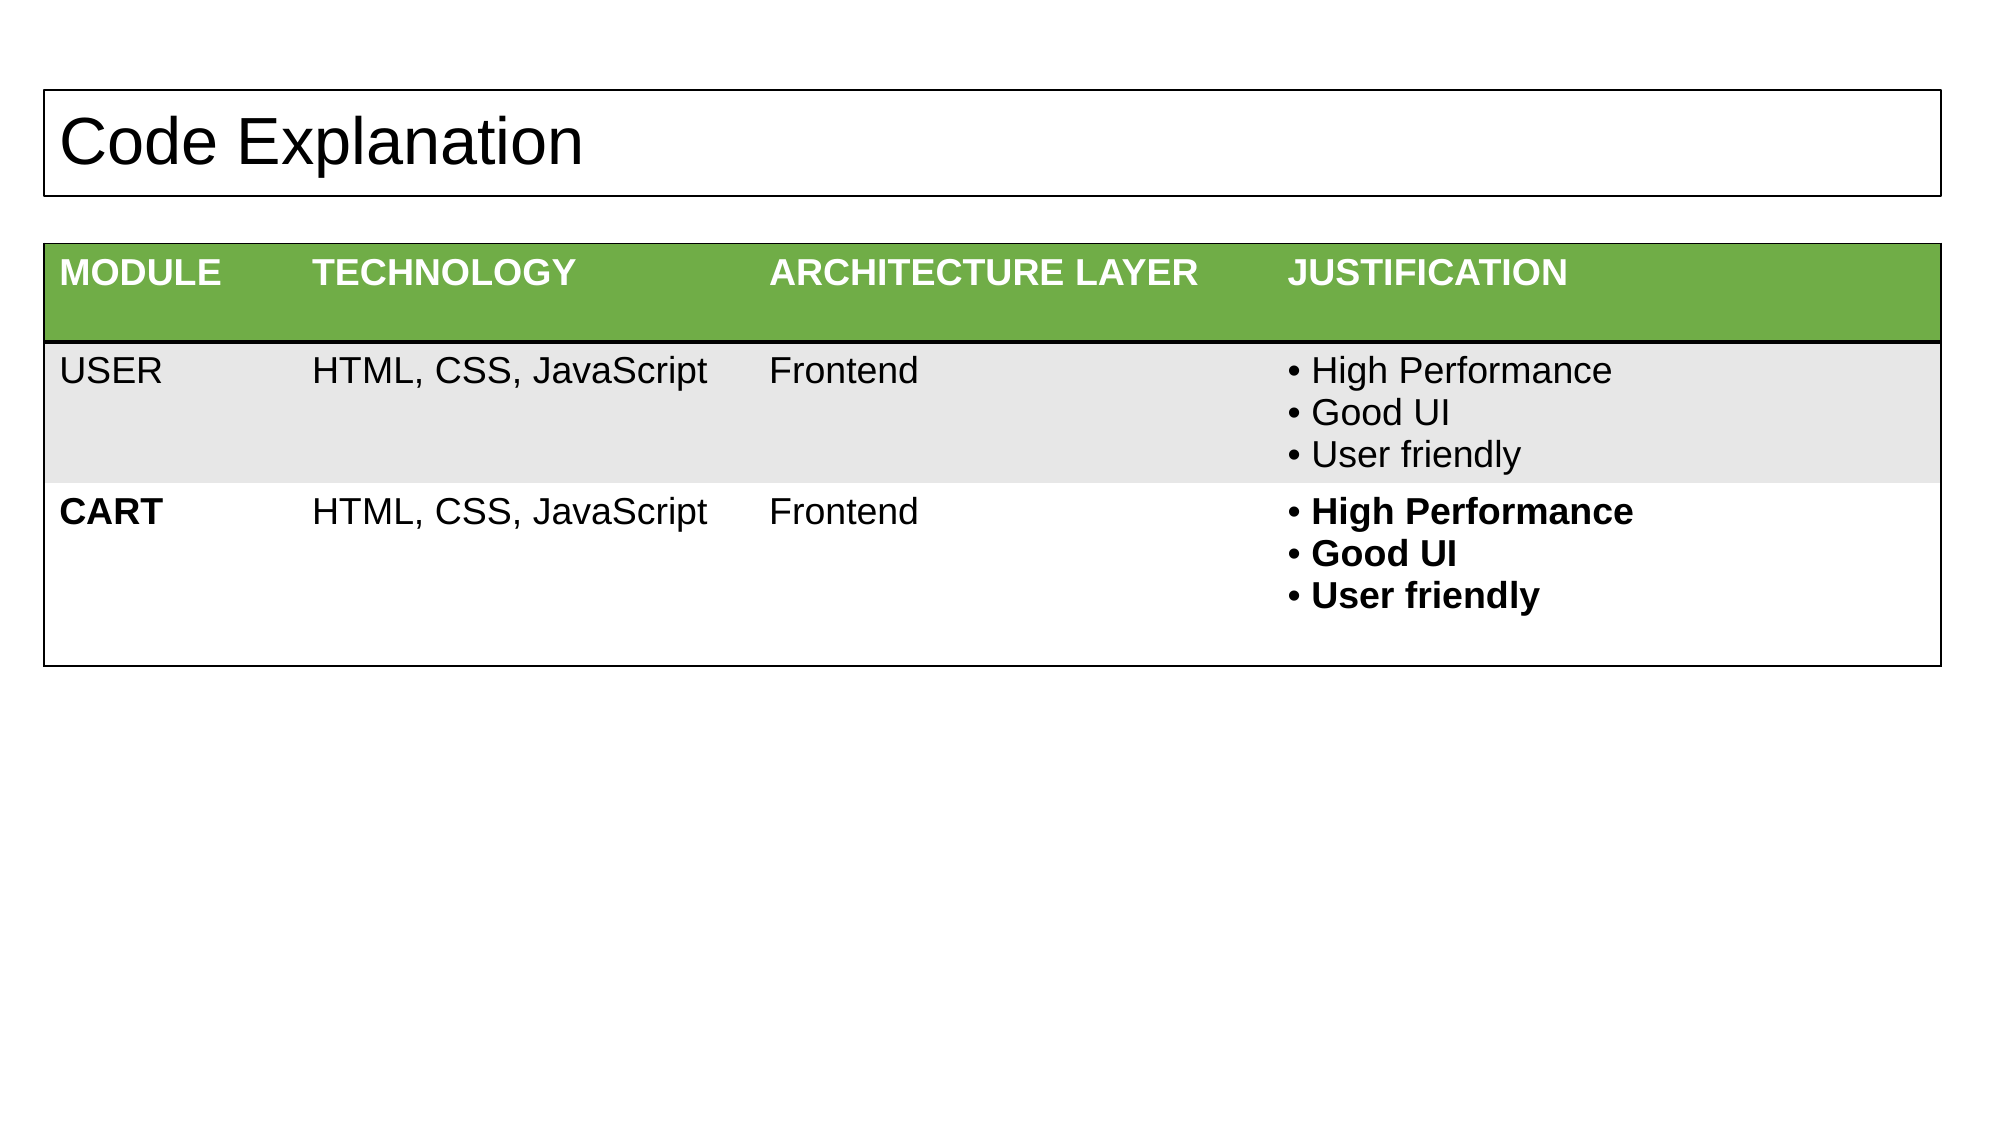

# Code Explanation
| MODULE | TECHNOLOGY | ARCHITECTURE LAYER | JUSTIFICATION |
| --- | --- | --- | --- |
| USER | HTML, CSS, JavaScript | Frontend | High Performance Good UI User friendly |
| CART | HTML, CSS, JavaScript | Frontend | High Performance Good UI User friendly |